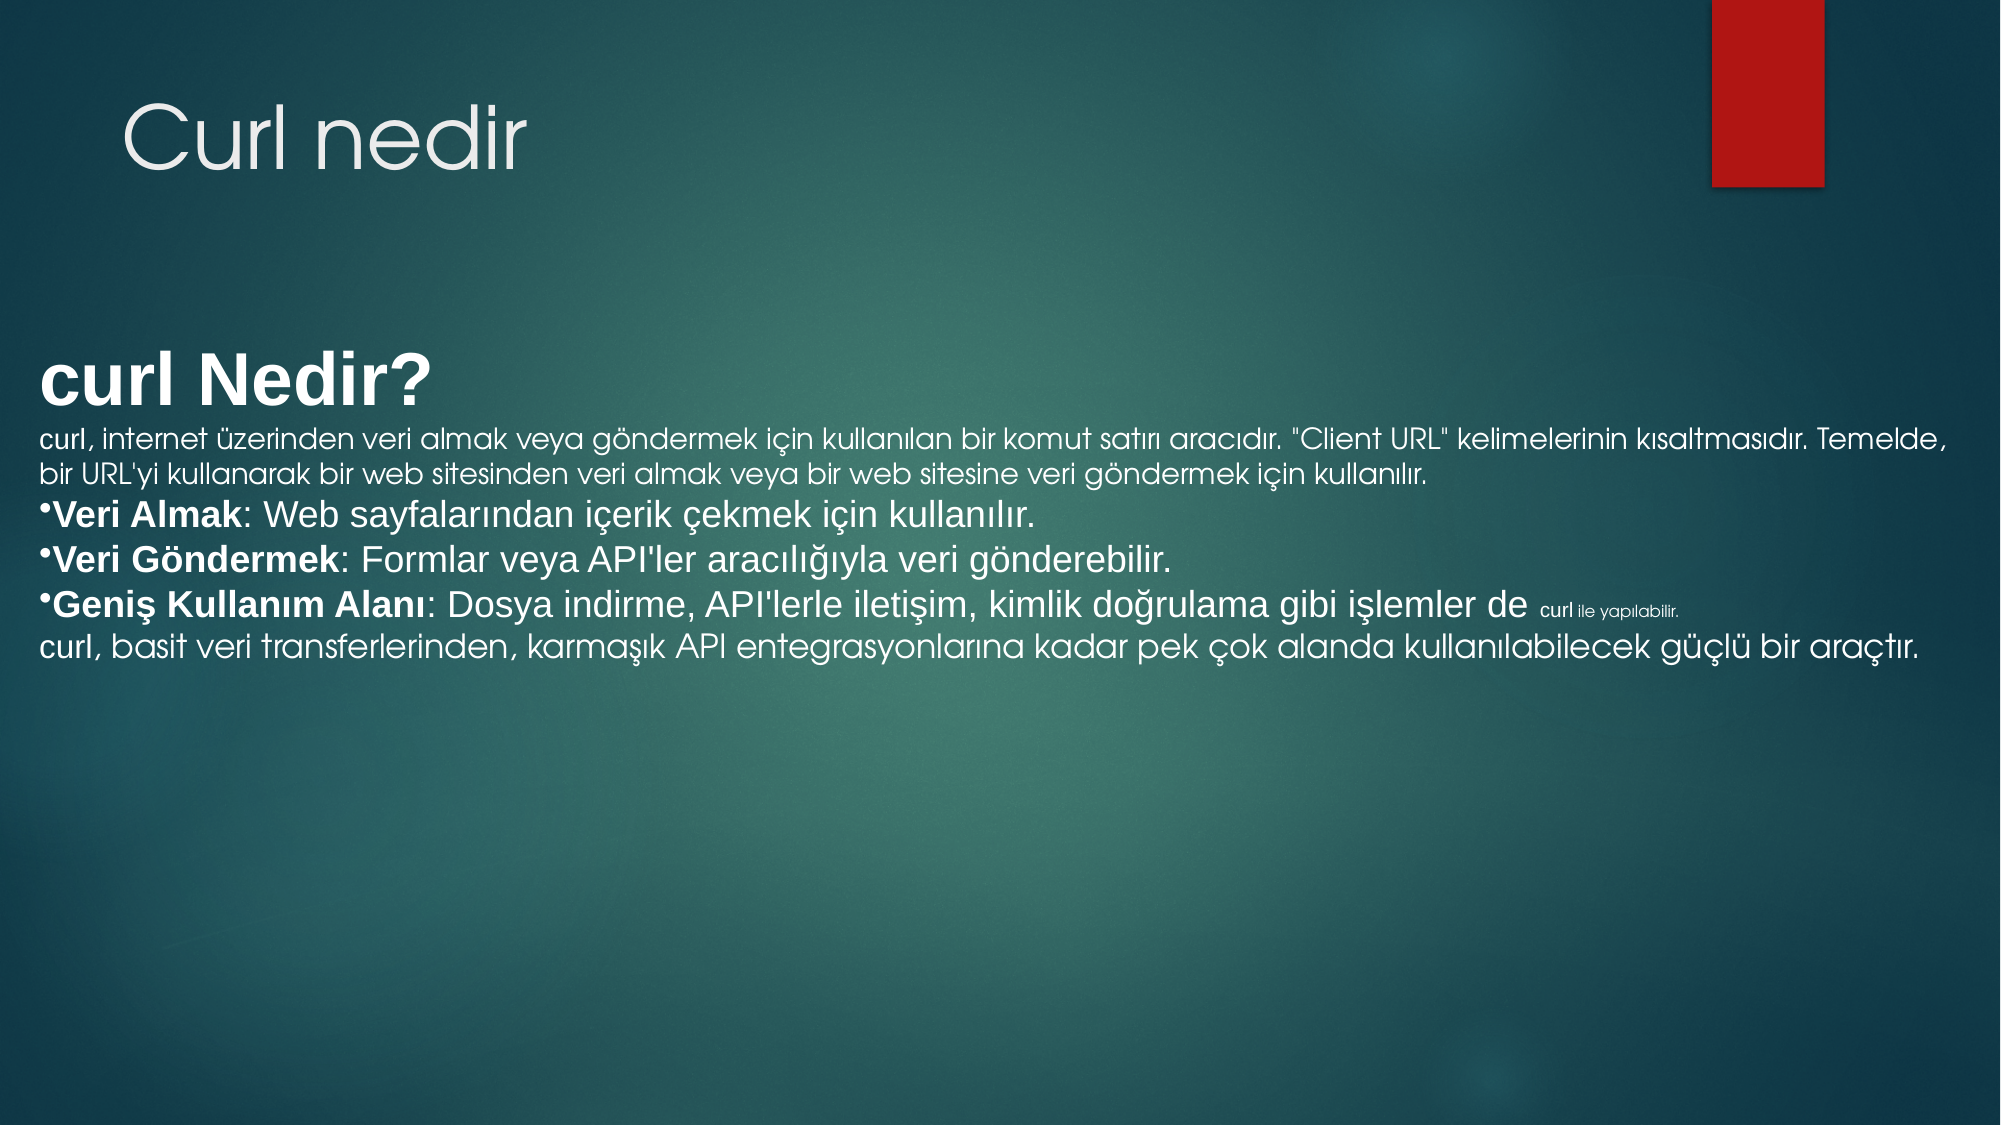

# Curl nedir
curl Nedir?
curl, internet üzerinden veri almak veya göndermek için kullanılan bir komut satırı aracıdır. "Client URL" kelimelerinin kısaltmasıdır. Temelde, bir URL'yi kullanarak bir web sitesinden veri almak veya bir web sitesine veri göndermek için kullanılır.
Veri Almak: Web sayfalarından içerik çekmek için kullanılır.
Veri Göndermek: Formlar veya API'ler aracılığıyla veri gönderebilir.
Geniş Kullanım Alanı: Dosya indirme, API'lerle iletişim, kimlik doğrulama gibi işlemler de curl ile yapılabilir.
curl, basit veri transferlerinden, karmaşık API entegrasyonlarına kadar pek çok alanda kullanılabilecek güçlü bir araçtır.